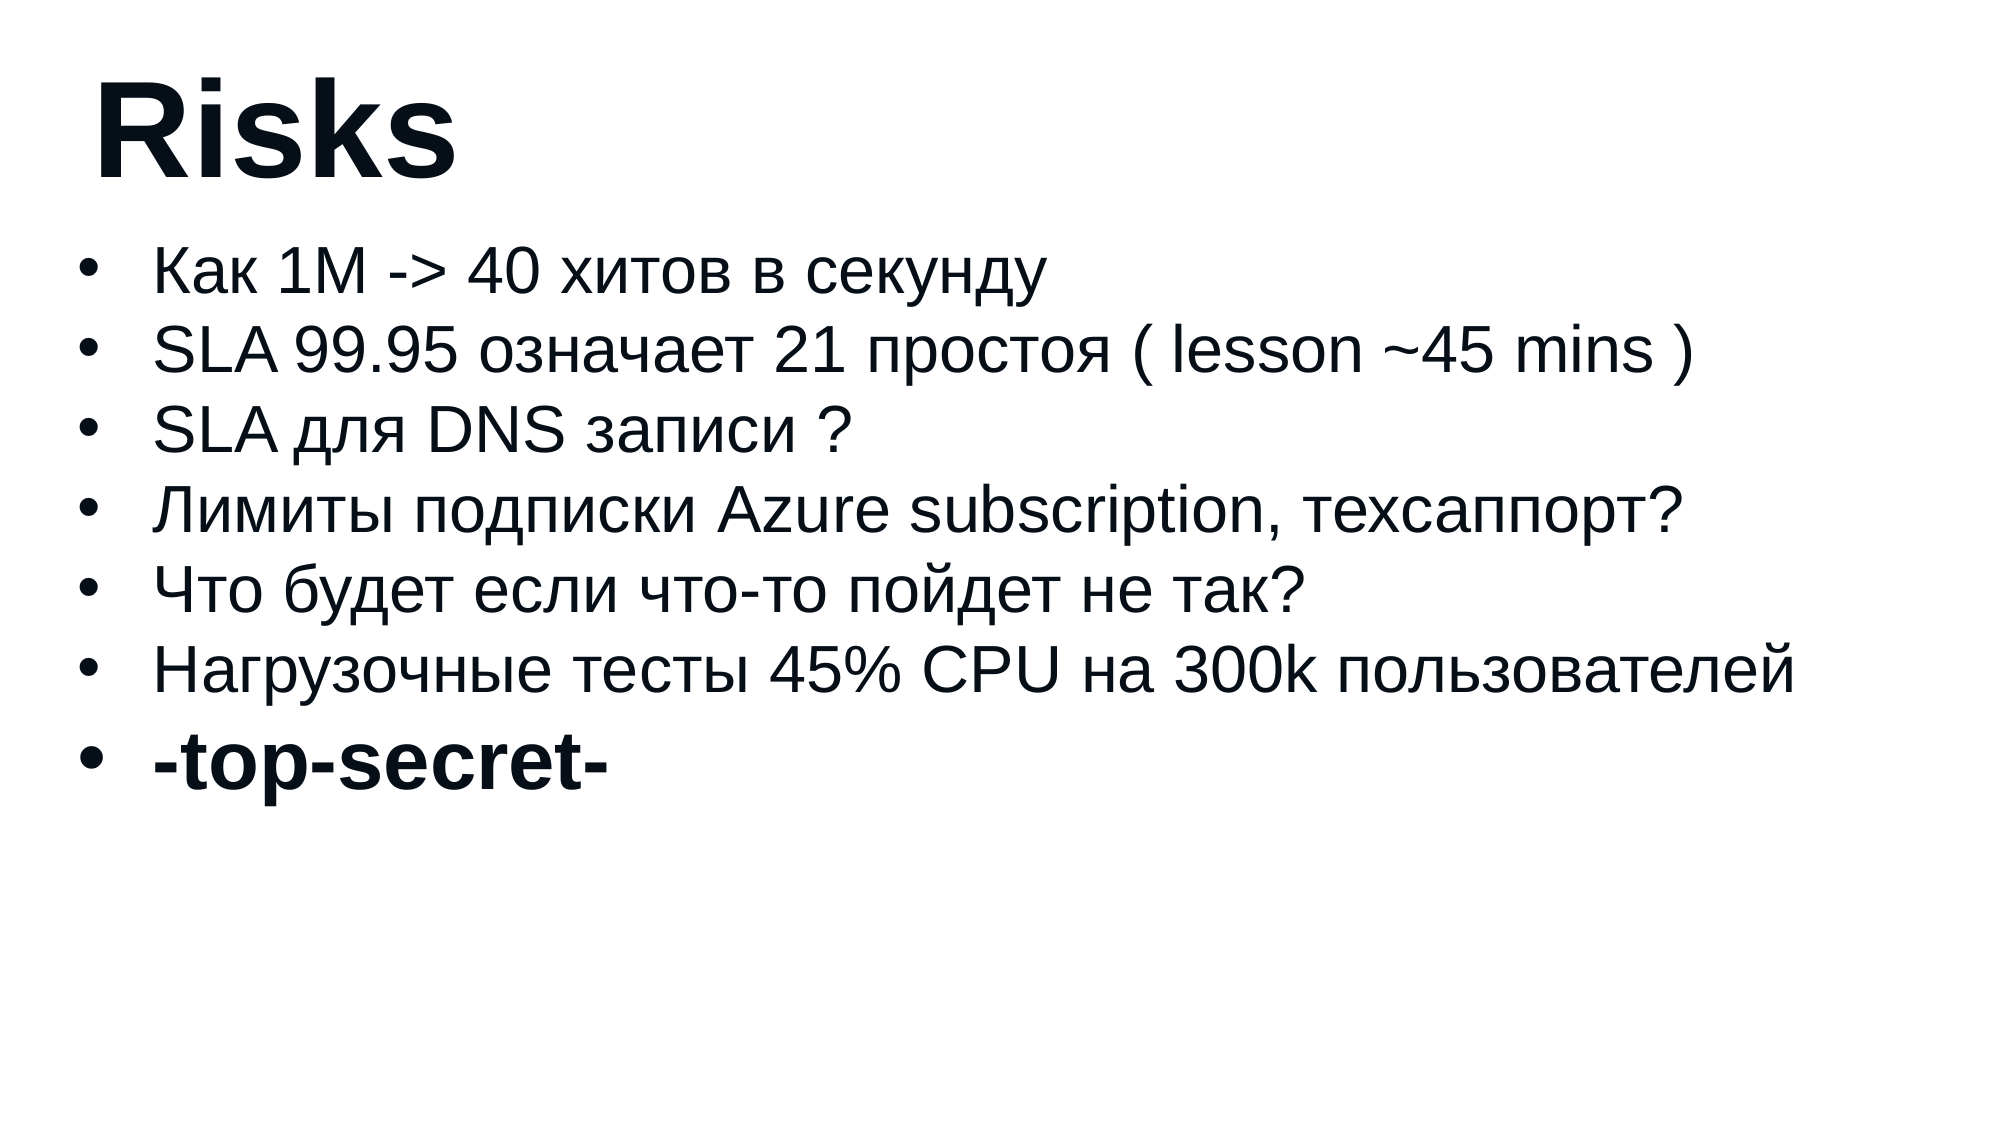

# Risks
Как 1M -> 40 хитов в секунду
SLA 99.95 означает 21 простоя ( lesson ~45 mins )
SLA для DNS записи ?
Лимиты подписки Azure subscription, техсаппорт?
Что будет если что-то пойдет не так?
Нагрузочные тесты 45% CPU на 300k пользователей
-top-secret-